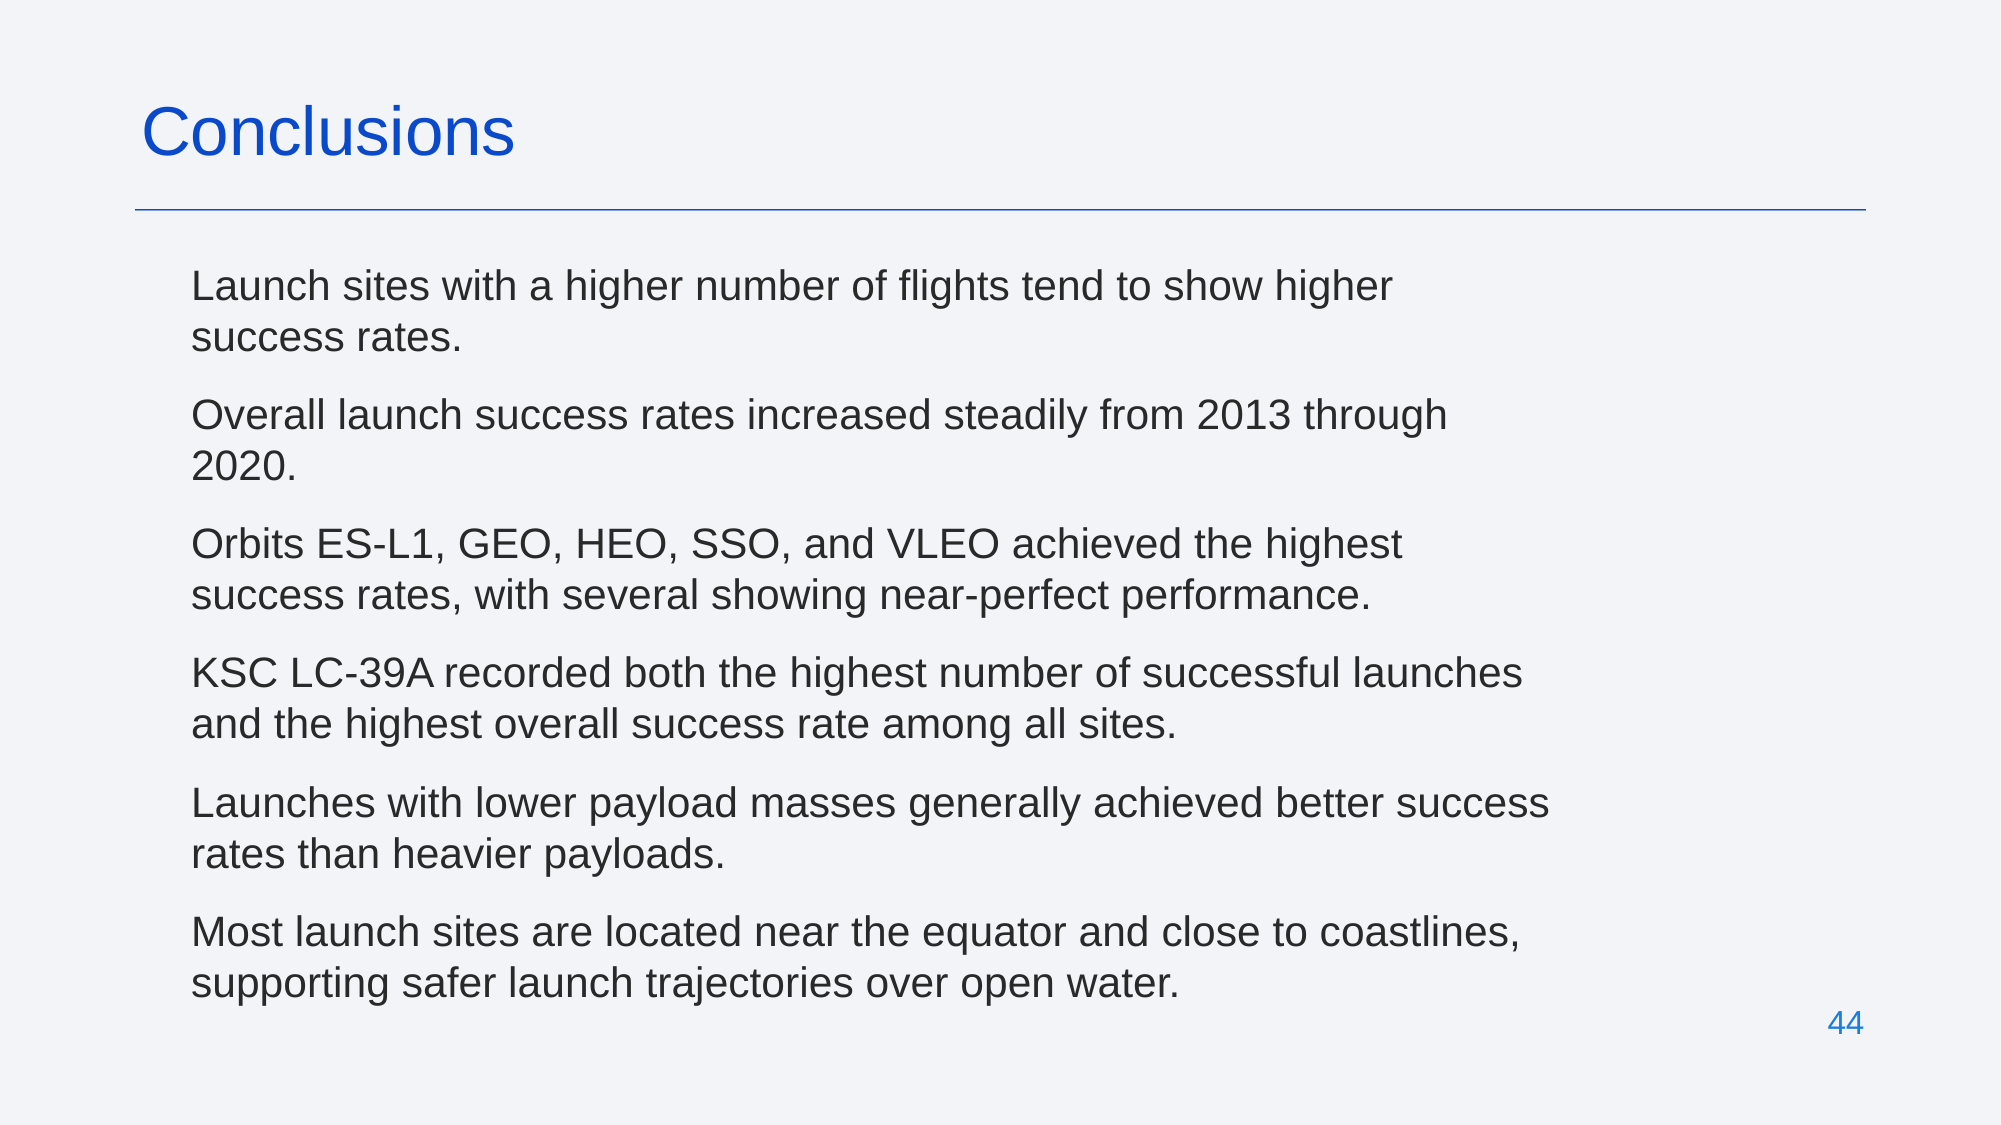

Conclusions
Launch sites with a higher number of flights tend to show higher success rates.
Overall launch success rates increased steadily from 2013 through 2020.
Orbits ES-L1, GEO, HEO, SSO, and VLEO achieved the highest success rates, with several showing near-perfect performance.
KSC LC-39A recorded both the highest number of successful launches and the highest overall success rate among all sites.
Launches with lower payload masses generally achieved better success rates than heavier payloads.
Most launch sites are located near the equator and close to coastlines, supporting safer launch trajectories over open water.
44